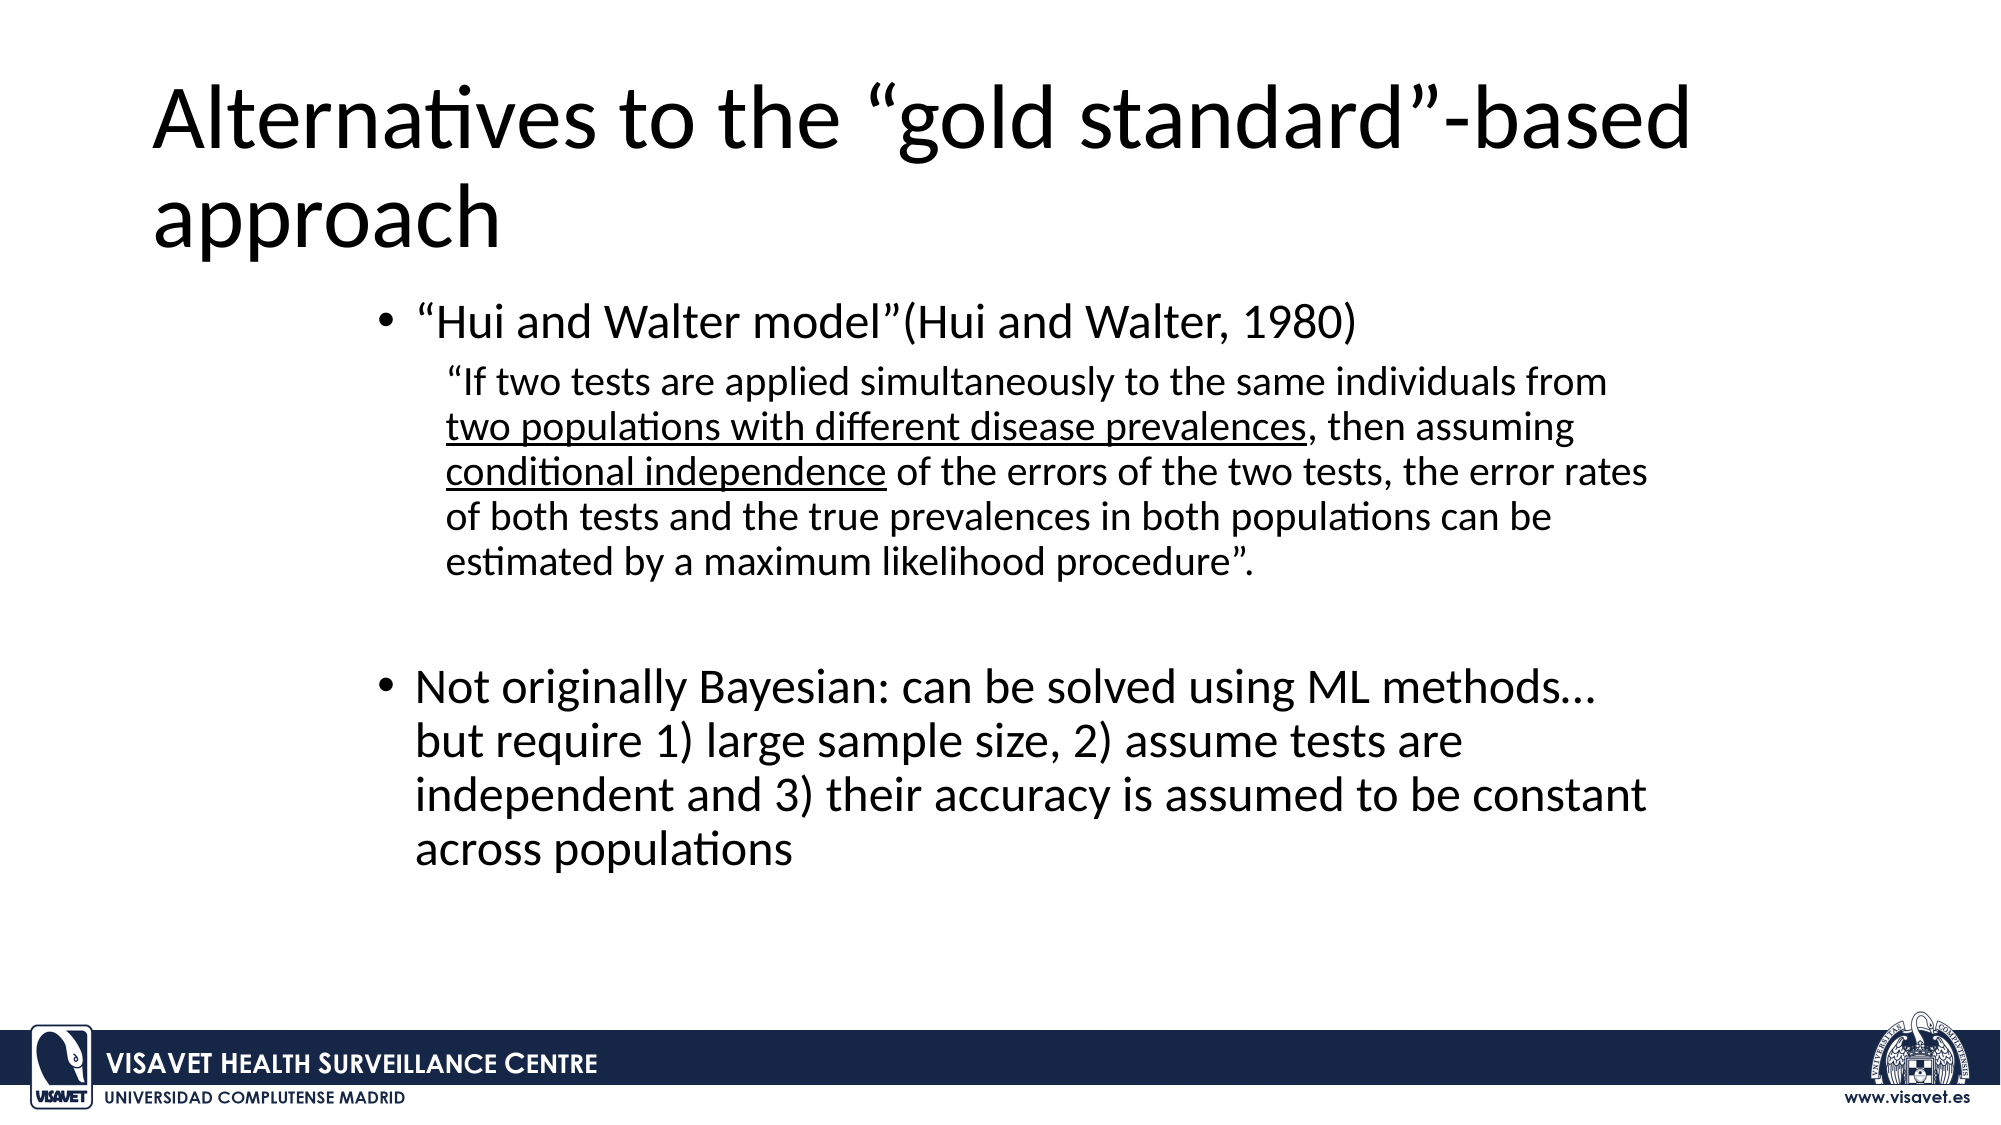

# Alternatives to the “gold standard”-based approach
“Hui and Walter model”(Hui and Walter, 1980)
“If two tests are applied simultaneously to the same individuals from two populations with different disease prevalences, then assuming conditional independence of the errors of the two tests, the error rates of both tests and the true prevalences in both populations can be estimated by a maximum likelihood procedure”.

Not originally Bayesian: can be solved using ML methods… but require 1) large sample size, 2) assume tests are independent and 3) their accuracy is assumed to be constant across populations